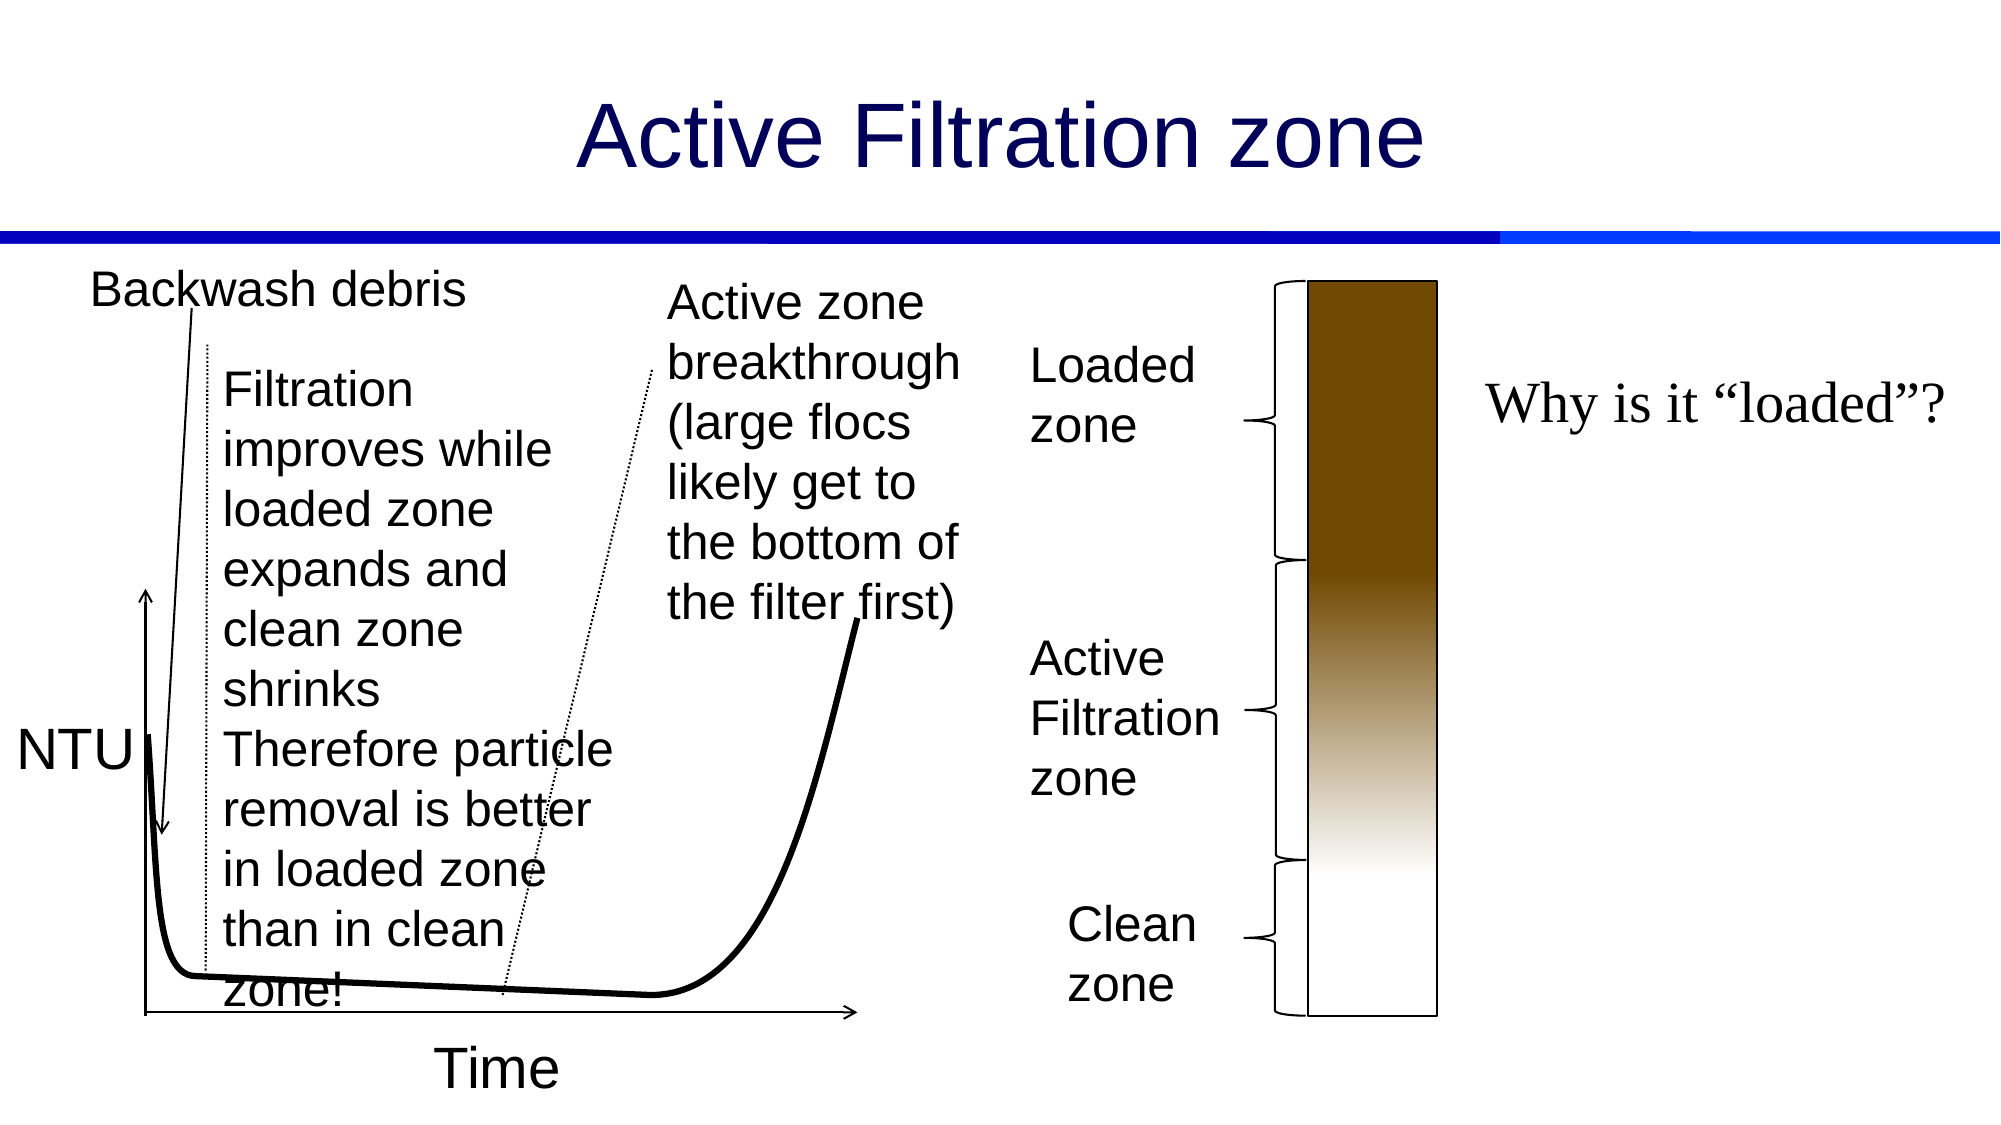

# Active Filtration zone

Backwash debris
Active zone breakthrough
(large flocs likely get to the bottom of the filter first)

Loaded zone
Filtration improves while loaded zone expands and clean zone shrinks
Therefore particle removal is better in loaded zone than in clean zone!
Why is it “loaded”?

NTU
Time

Active Filtration zone

Clean zone